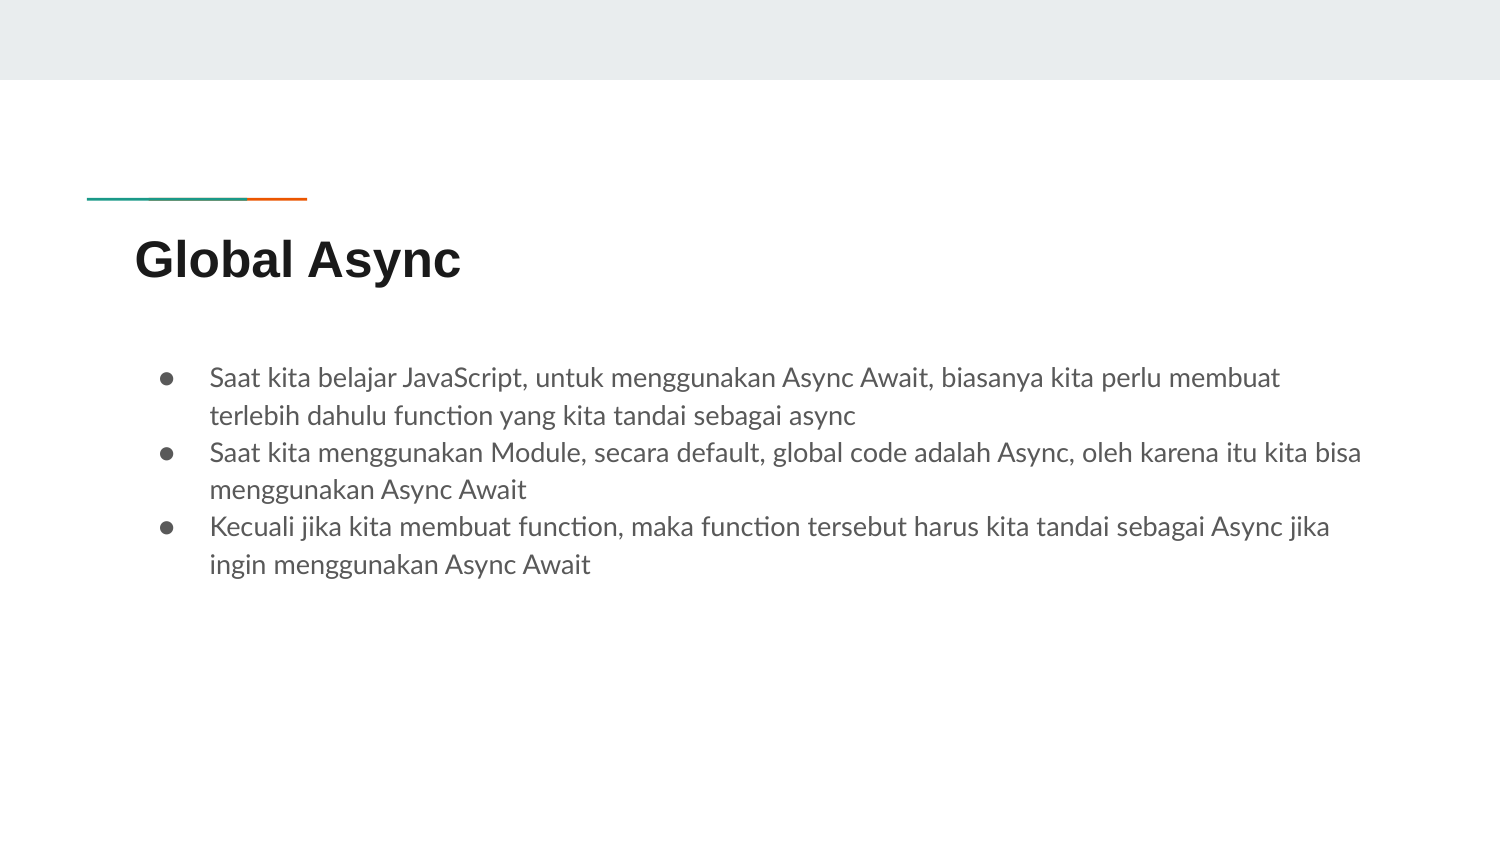

# Global Async
Saat kita belajar JavaScript, untuk menggunakan Async Await, biasanya kita perlu membuat terlebih dahulu function yang kita tandai sebagai async
Saat kita menggunakan Module, secara default, global code adalah Async, oleh karena itu kita bisa menggunakan Async Await
Kecuali jika kita membuat function, maka function tersebut harus kita tandai sebagai Async jika ingin menggunakan Async Await